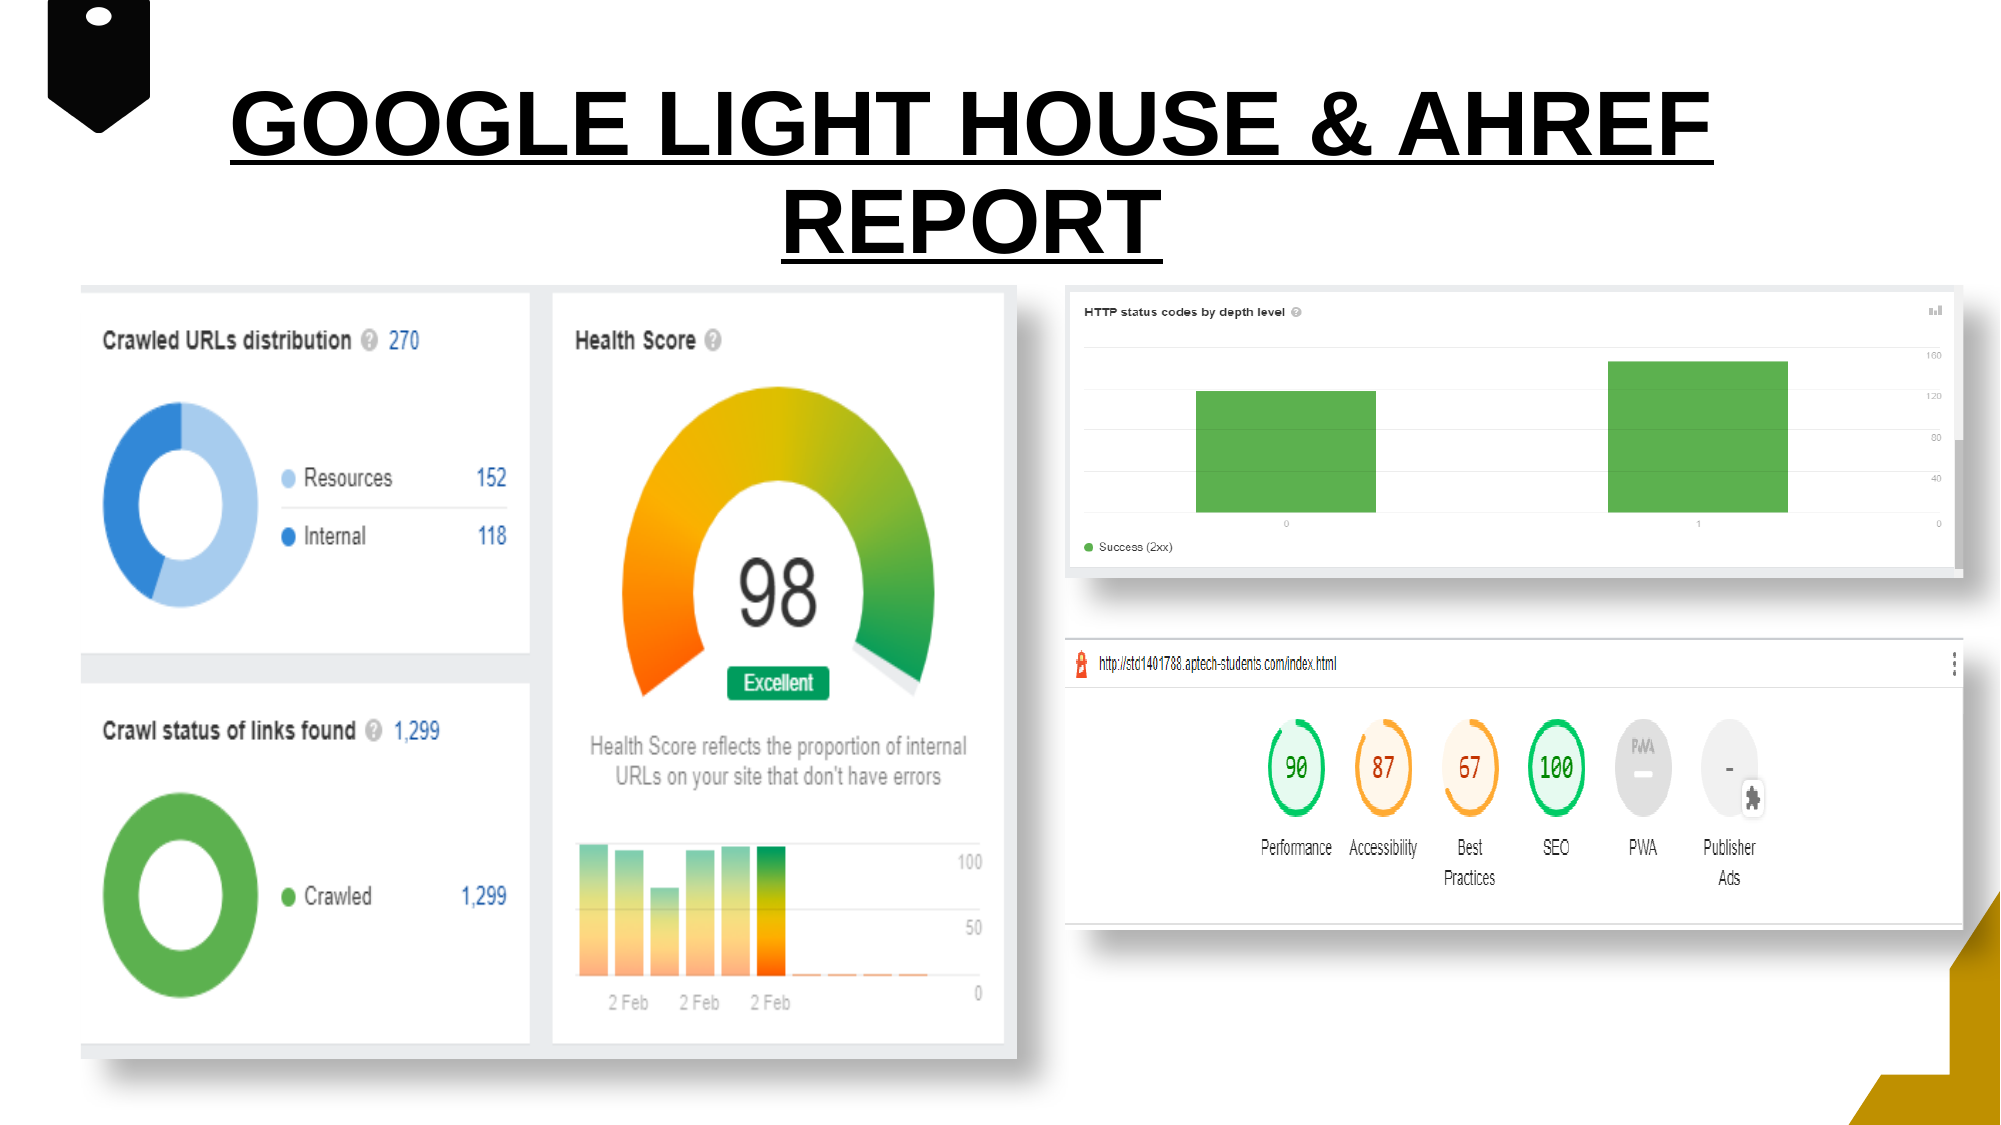

# GOOGLE LIGHT HOUSE & AHREF REPORT